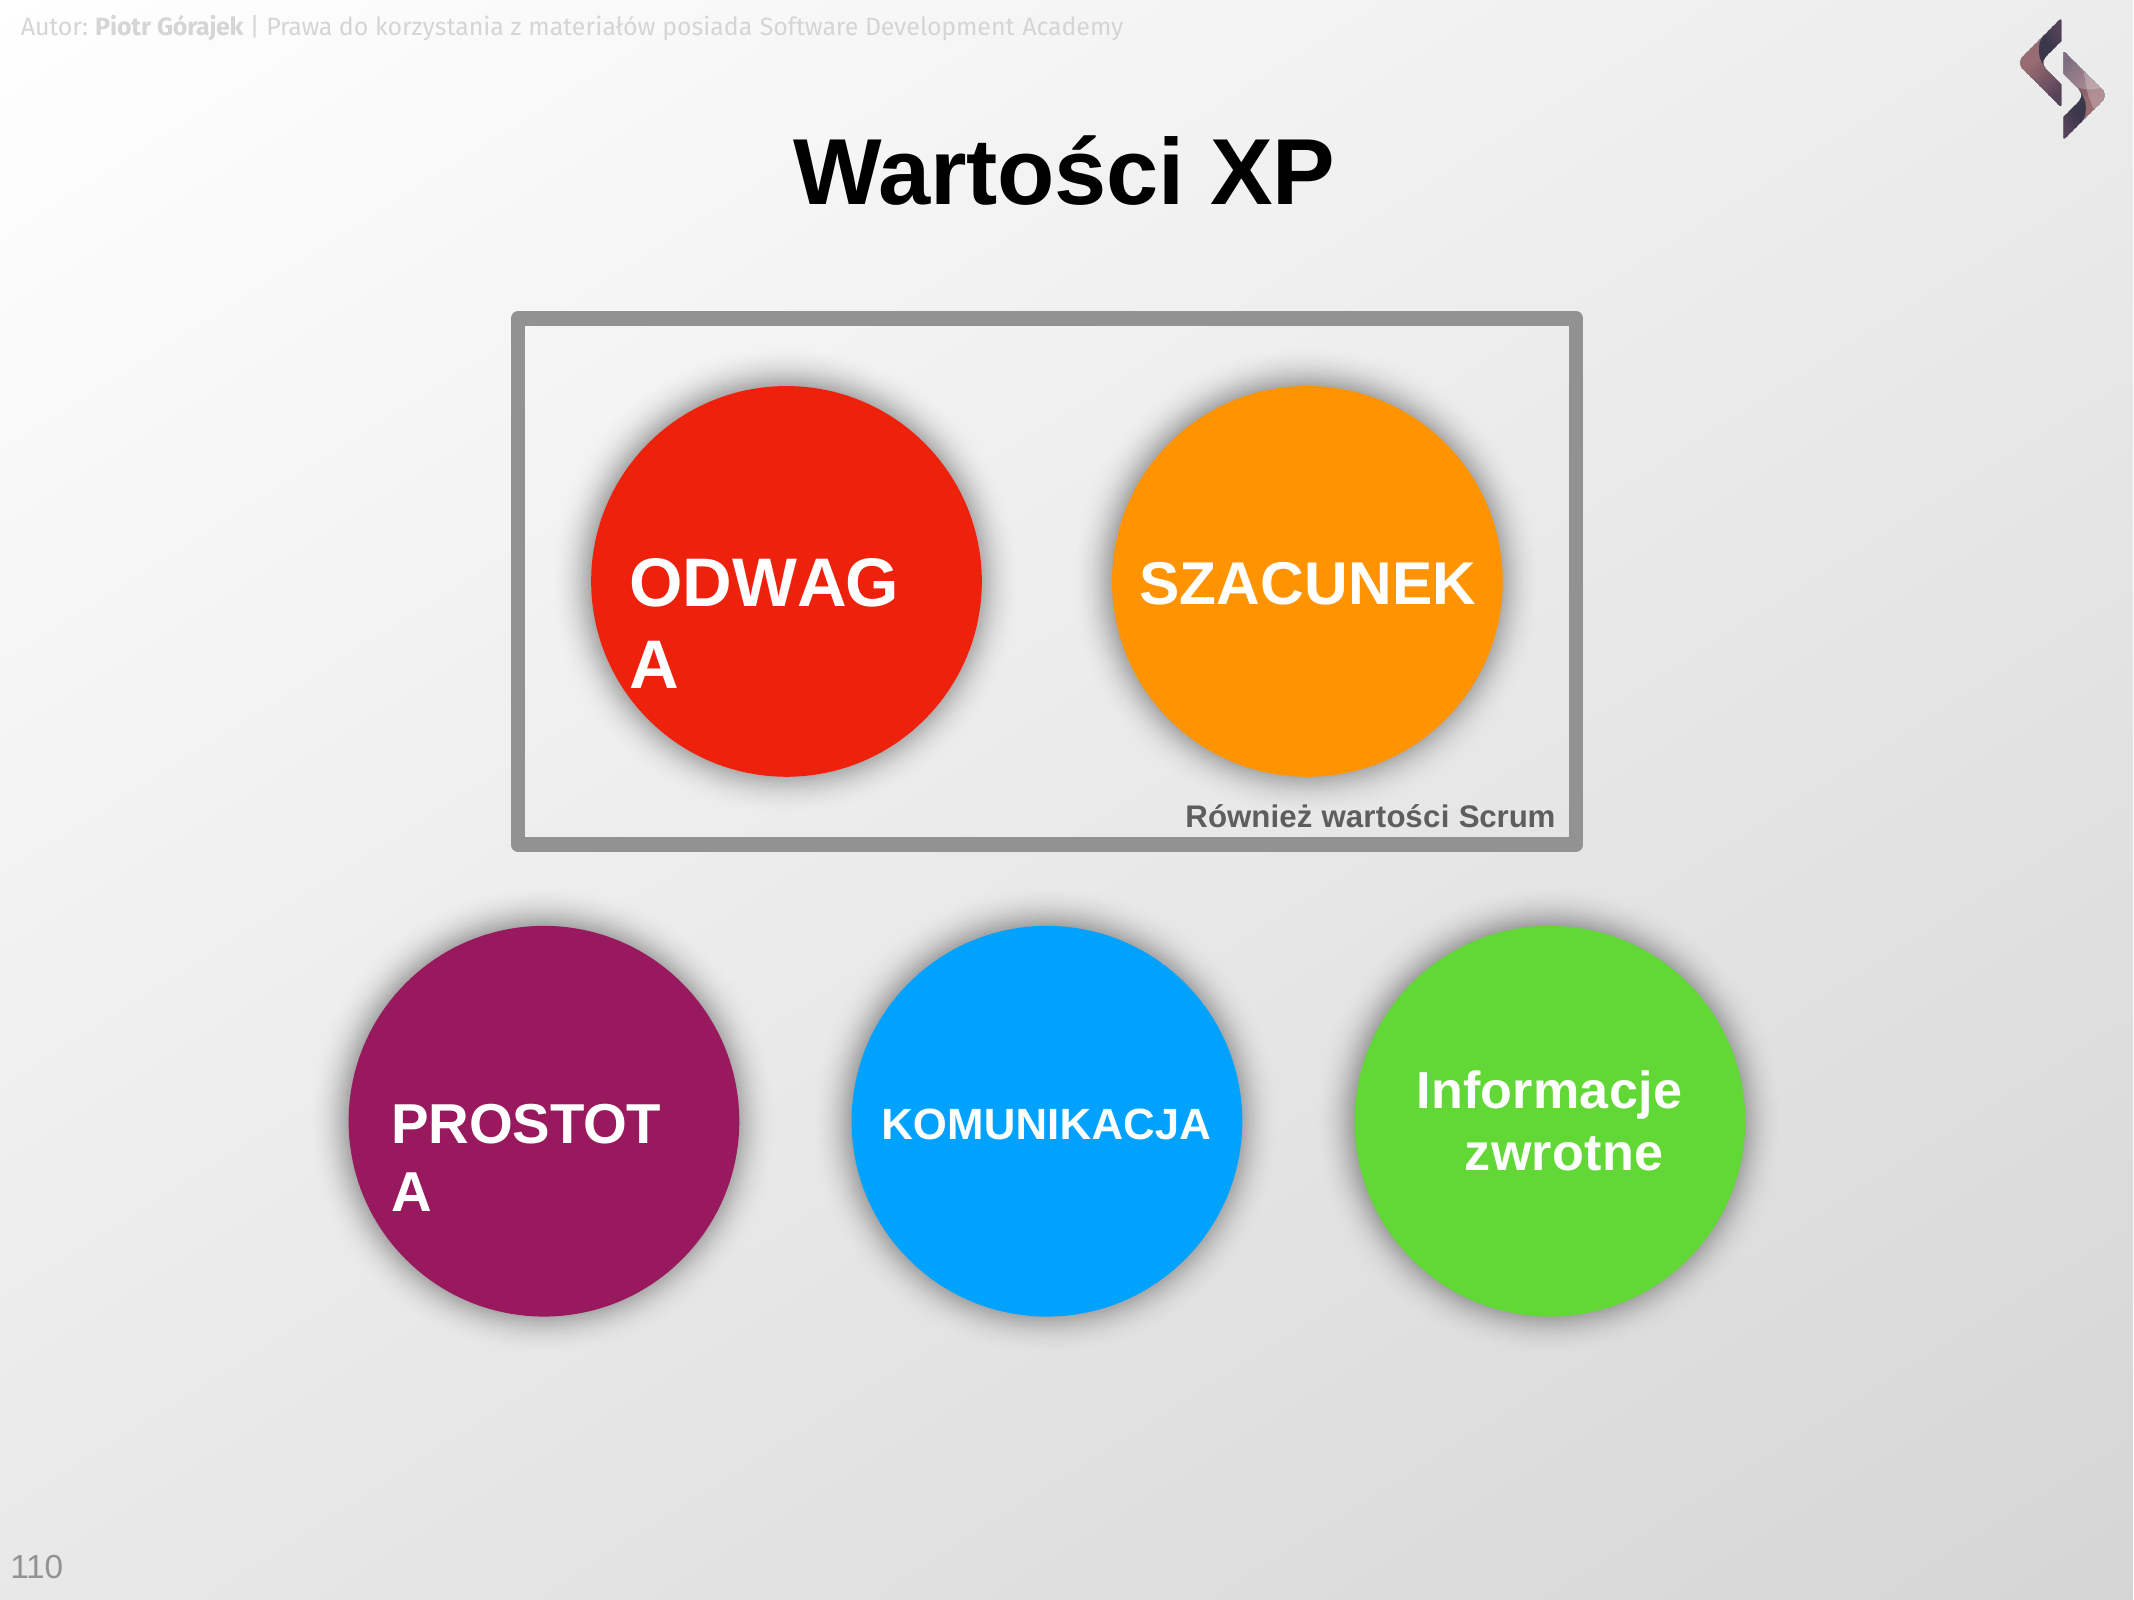

Autor: Piotr Górajek | Prawa do korzystania z materiałów posiada Software Development Academy
# Wartości XP

ODWAGA
SZACUNEK
Również wartości Scrum

Informacje  zwrotne
PROSTOTA
KOMUNIKACJA
110